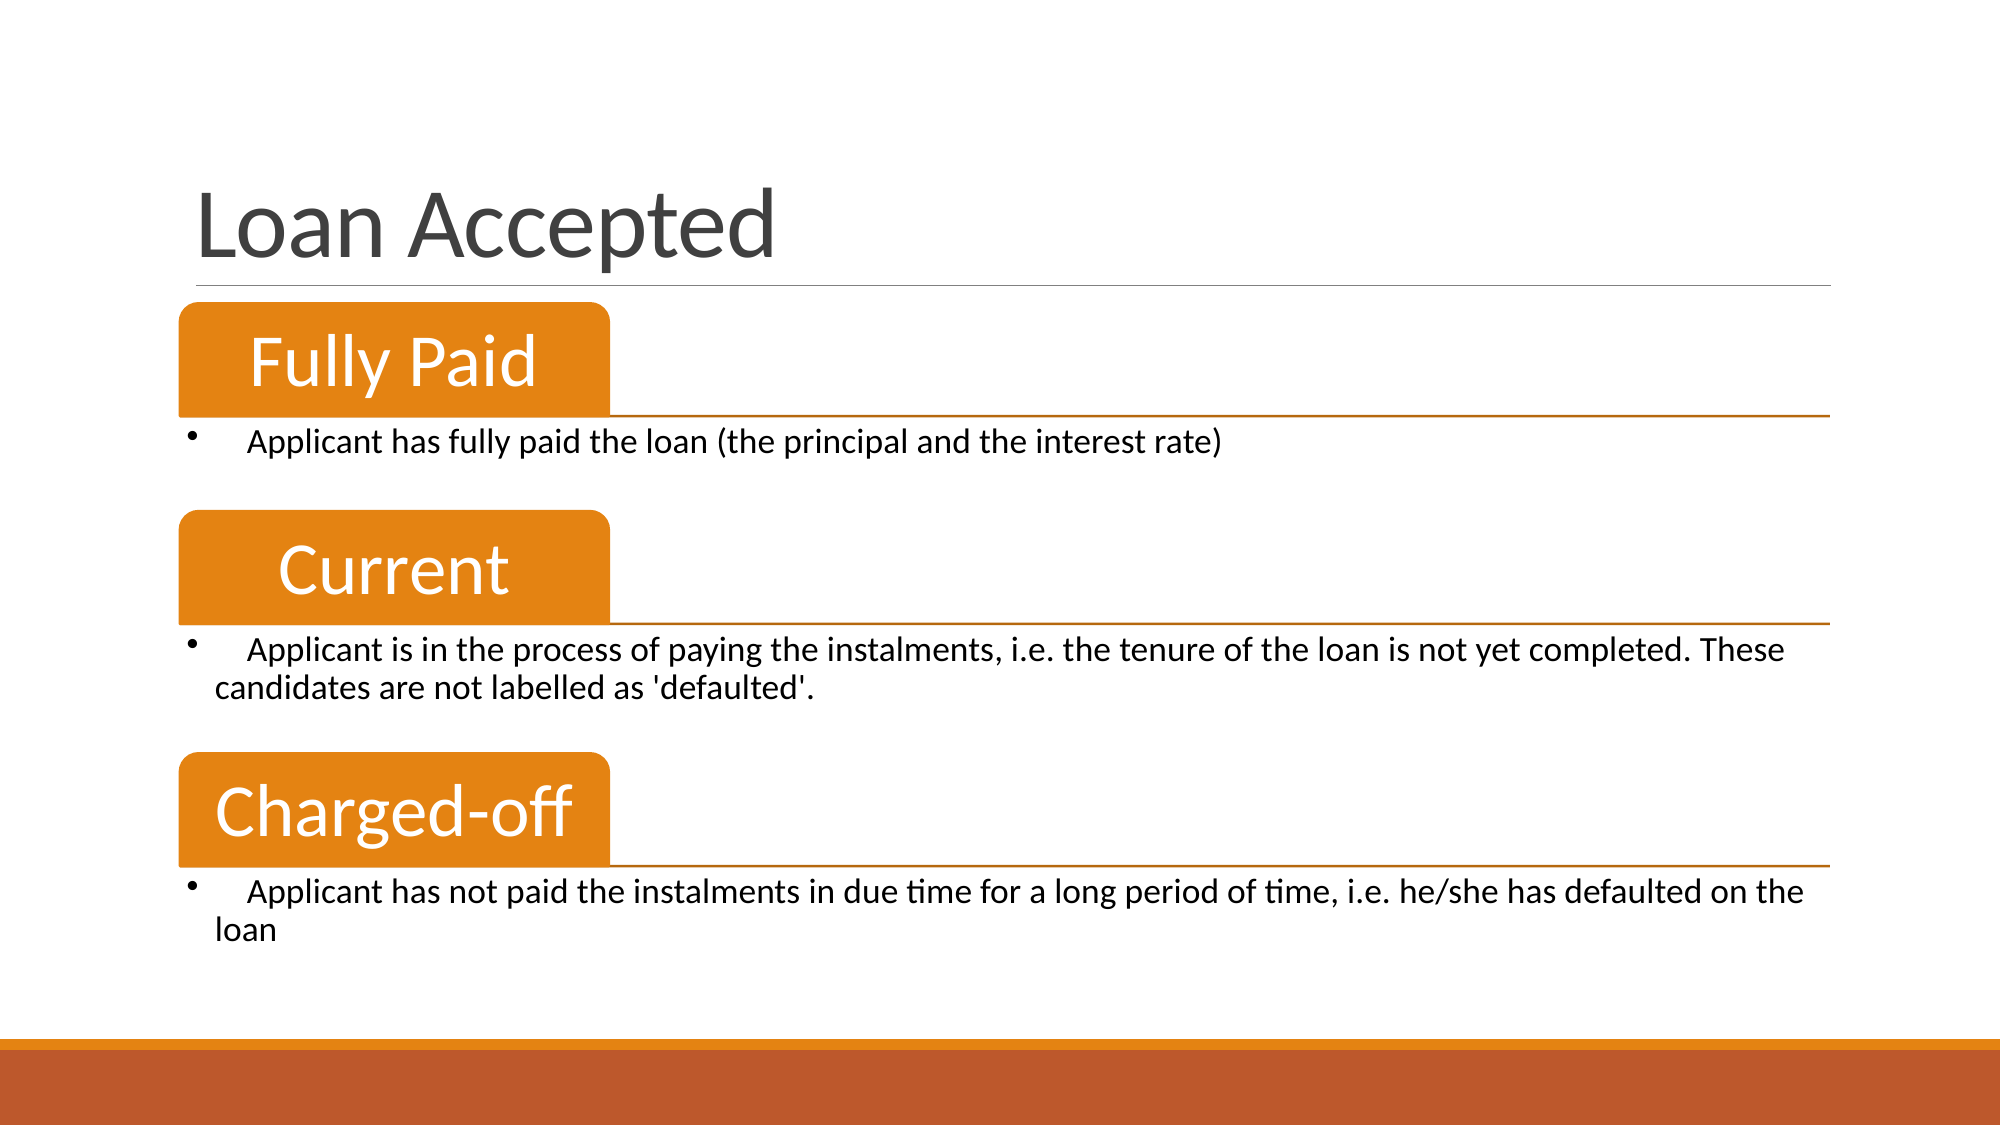

# Loan Accepted

Fully Paid
    Applicant has fully paid the loan (the principal and the interest rate)

Current
    Applicant is in the process of paying the instalments, i.e. the tenure of the loan is not yet completed. These candidates are not labelled as 'defaulted'.

Charged-off
    Applicant has not paid the instalments in due time for a long period of time, i.e. he/she has defaulted on the loan